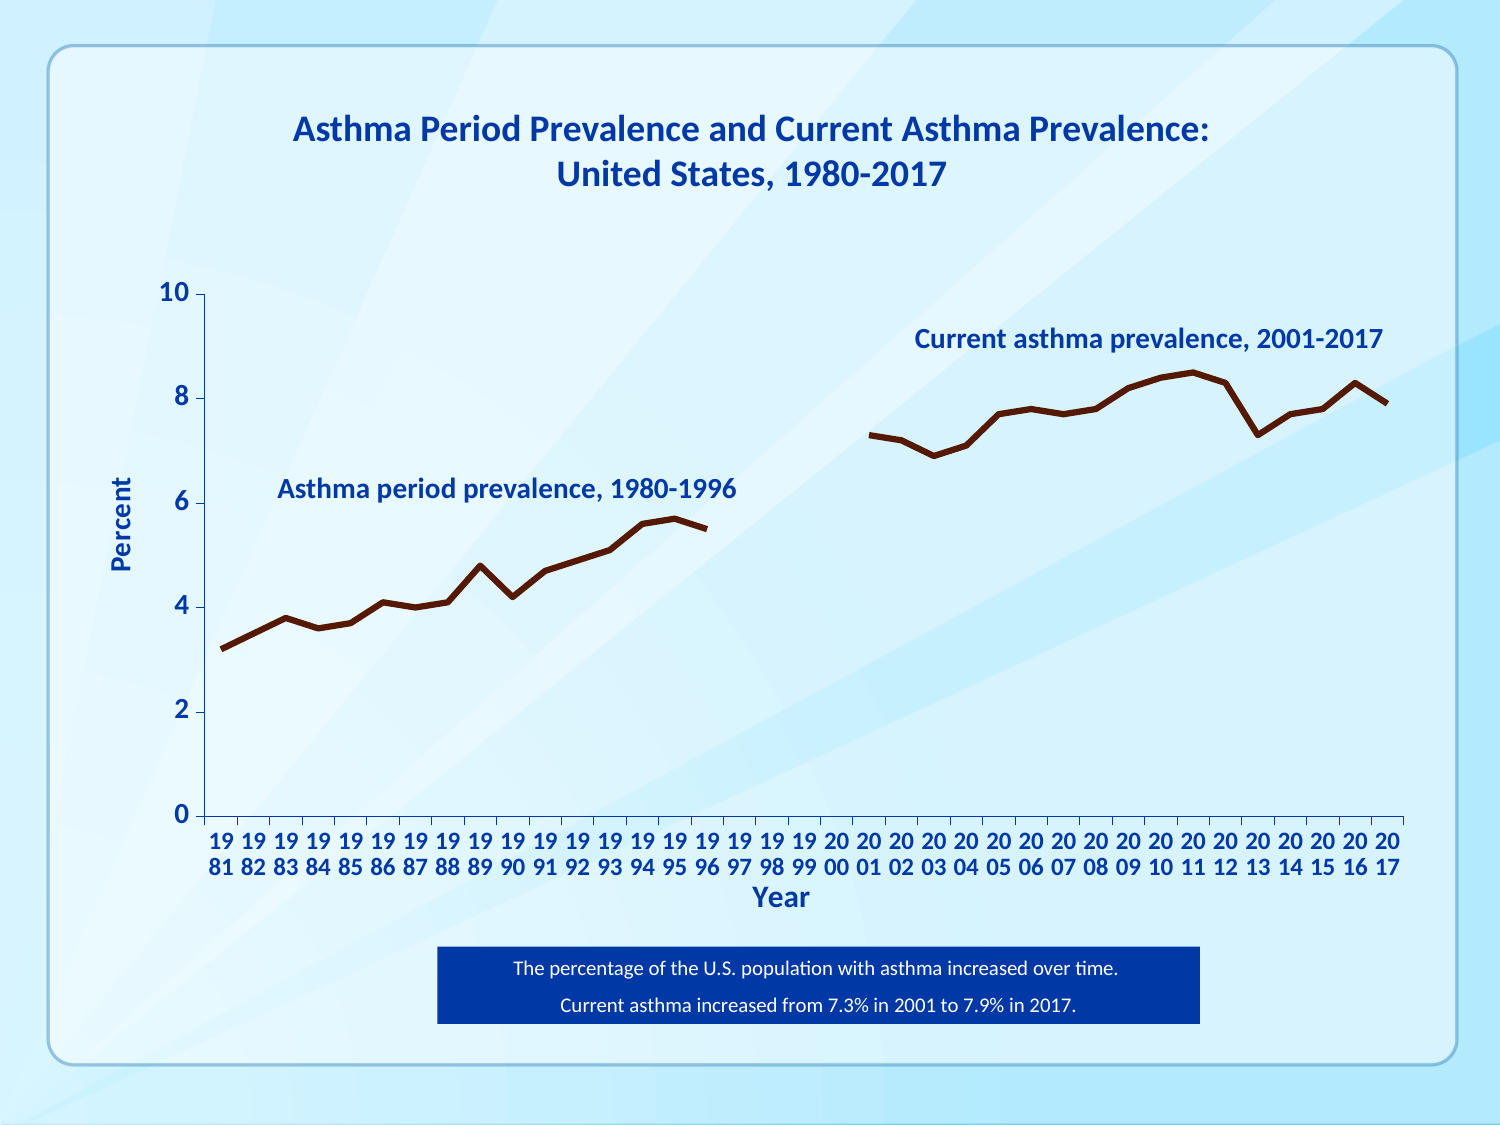

Asthma Period Prevalence and Current Asthma Prevalence:
United States, 1980-2017

[unsupported chart]

Current asthma prevalence, 2001-2017
Asthma period prevalence, 1980-1996
The percentage of the U.S. population with asthma increased over time.
Current asthma increased from 7.3% in 2001 to 7.9% in 2017.